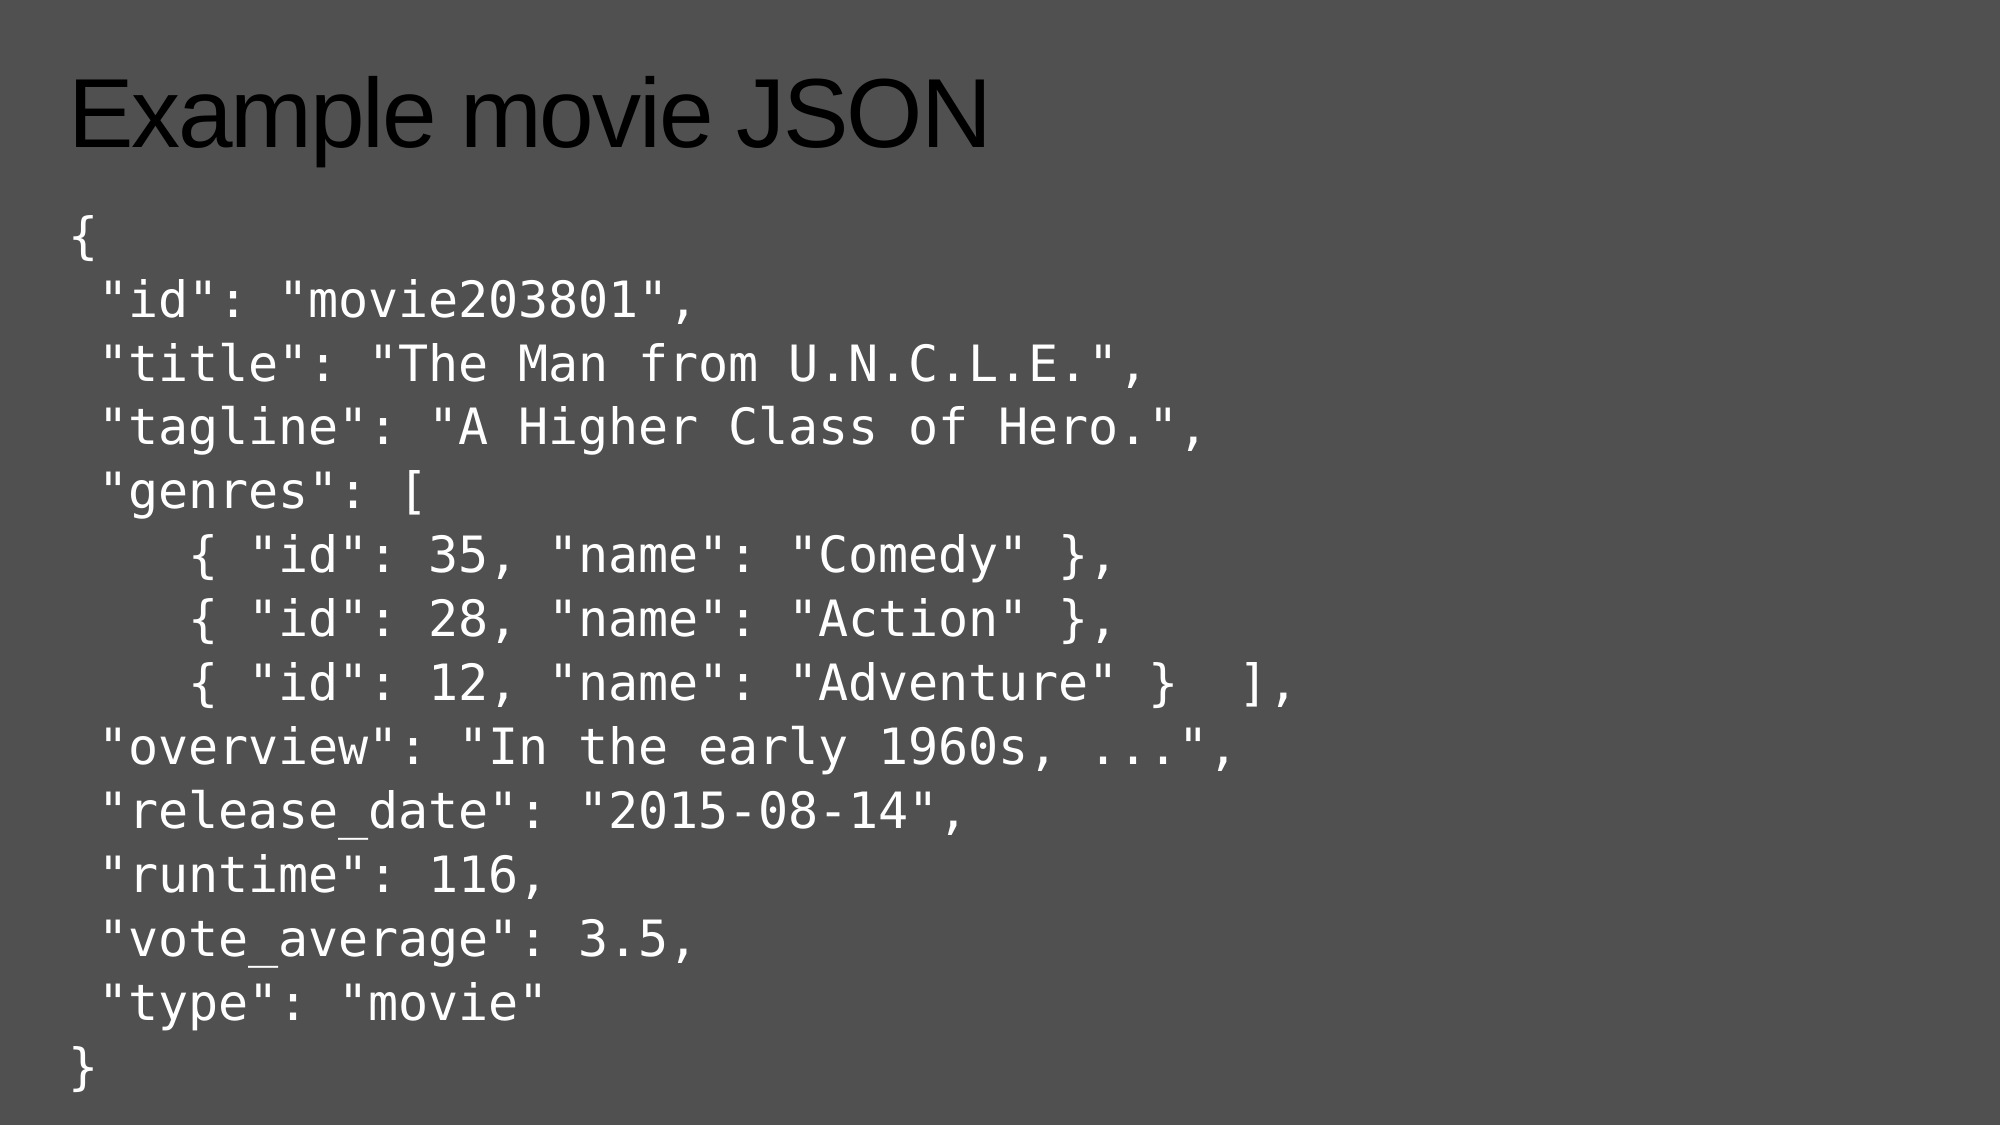

# Example movie JSON
{
 "id": "movie203801",
 "title": "The Man from U.N.C.L.E.",
 "tagline": "A Higher Class of Hero.",
 "genres": [
    { "id": 35, "name": "Comedy" },
    { "id": 28, "name": "Action" },
    { "id": 12, "name": "Adventure" }  ],
 "overview": "In the early 1960s, ...",
 "release_date": "2015-08-14",
 "runtime": 116,
 "vote_average": 3.5,
 "type": "movie"
}